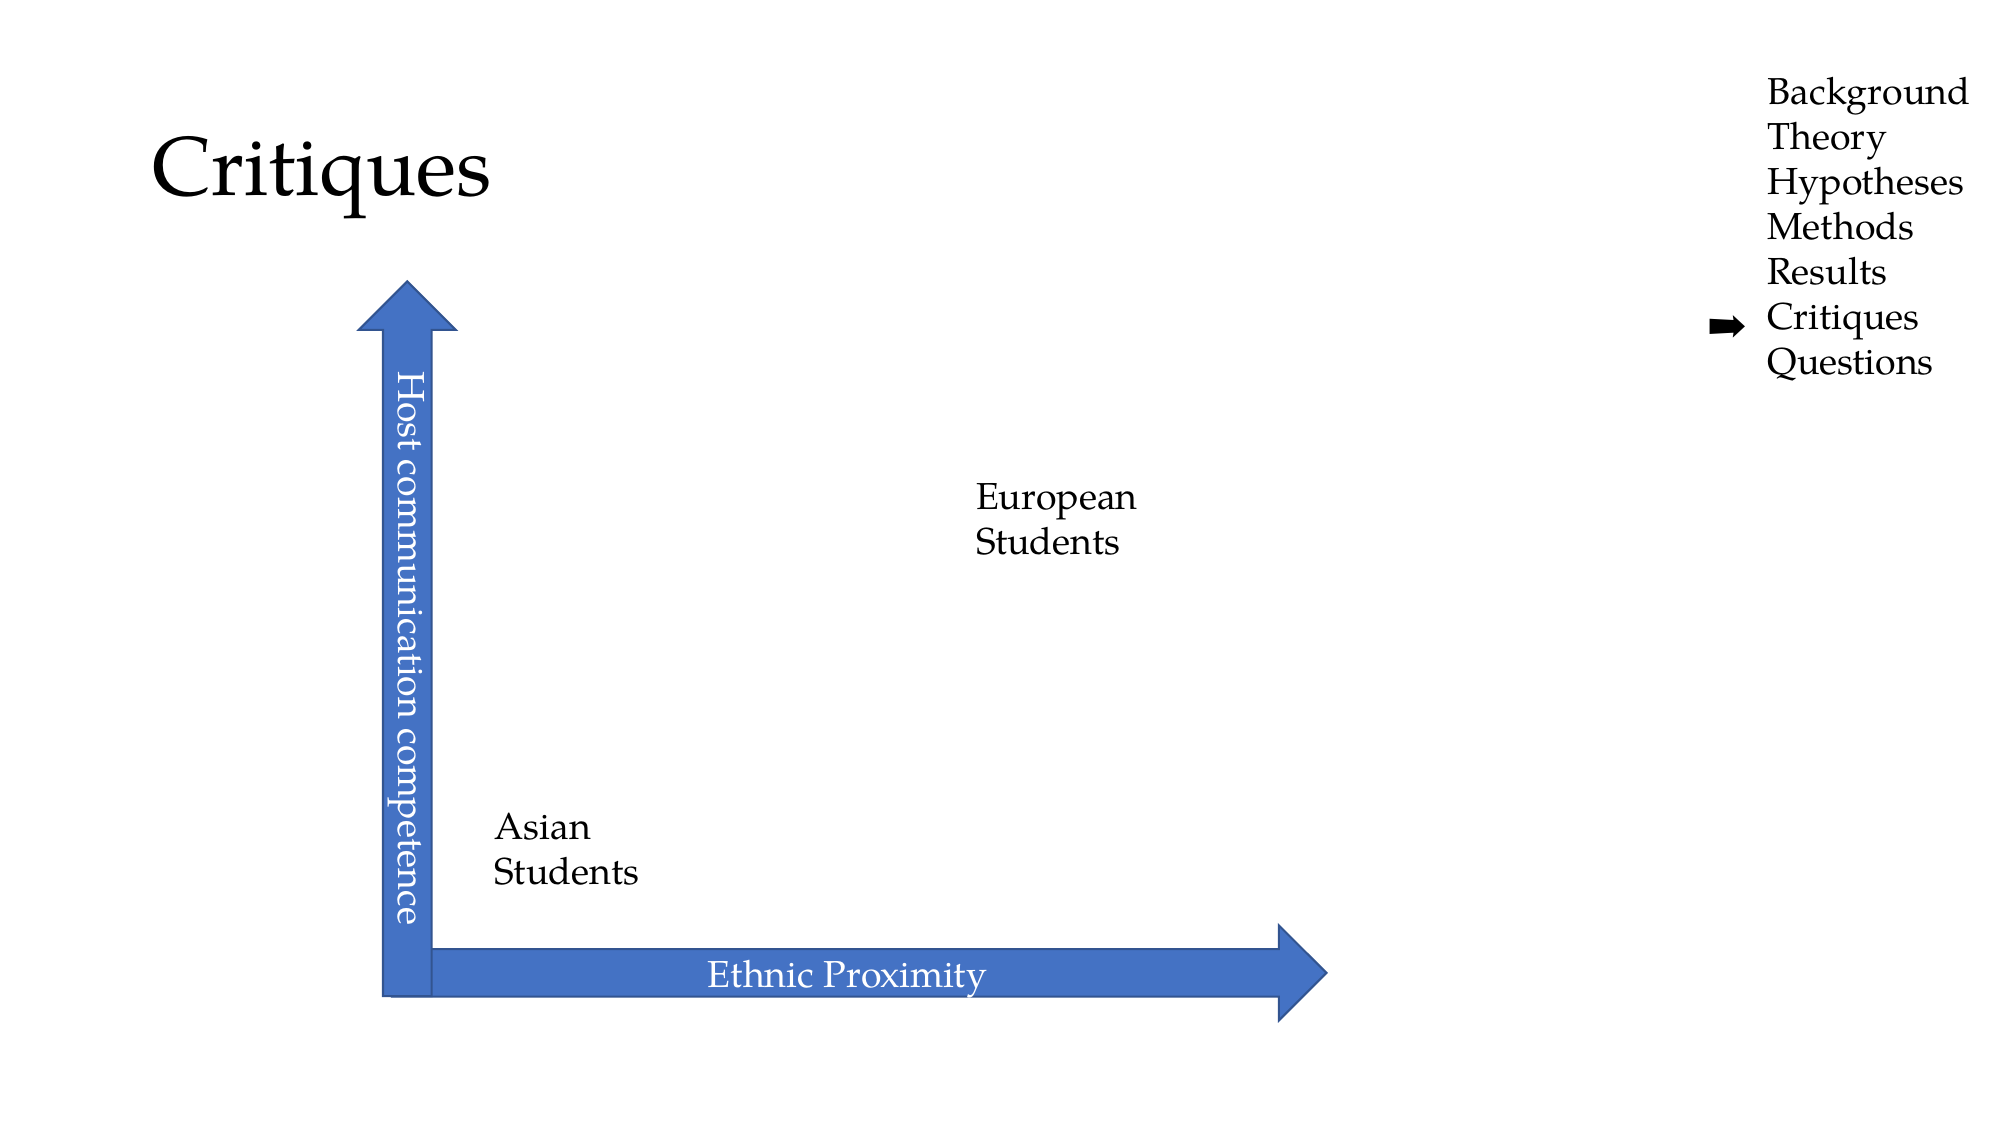

# Critiques

➡️
European
Students
Host communication competence
Asian
Students
Ethnic Proximity